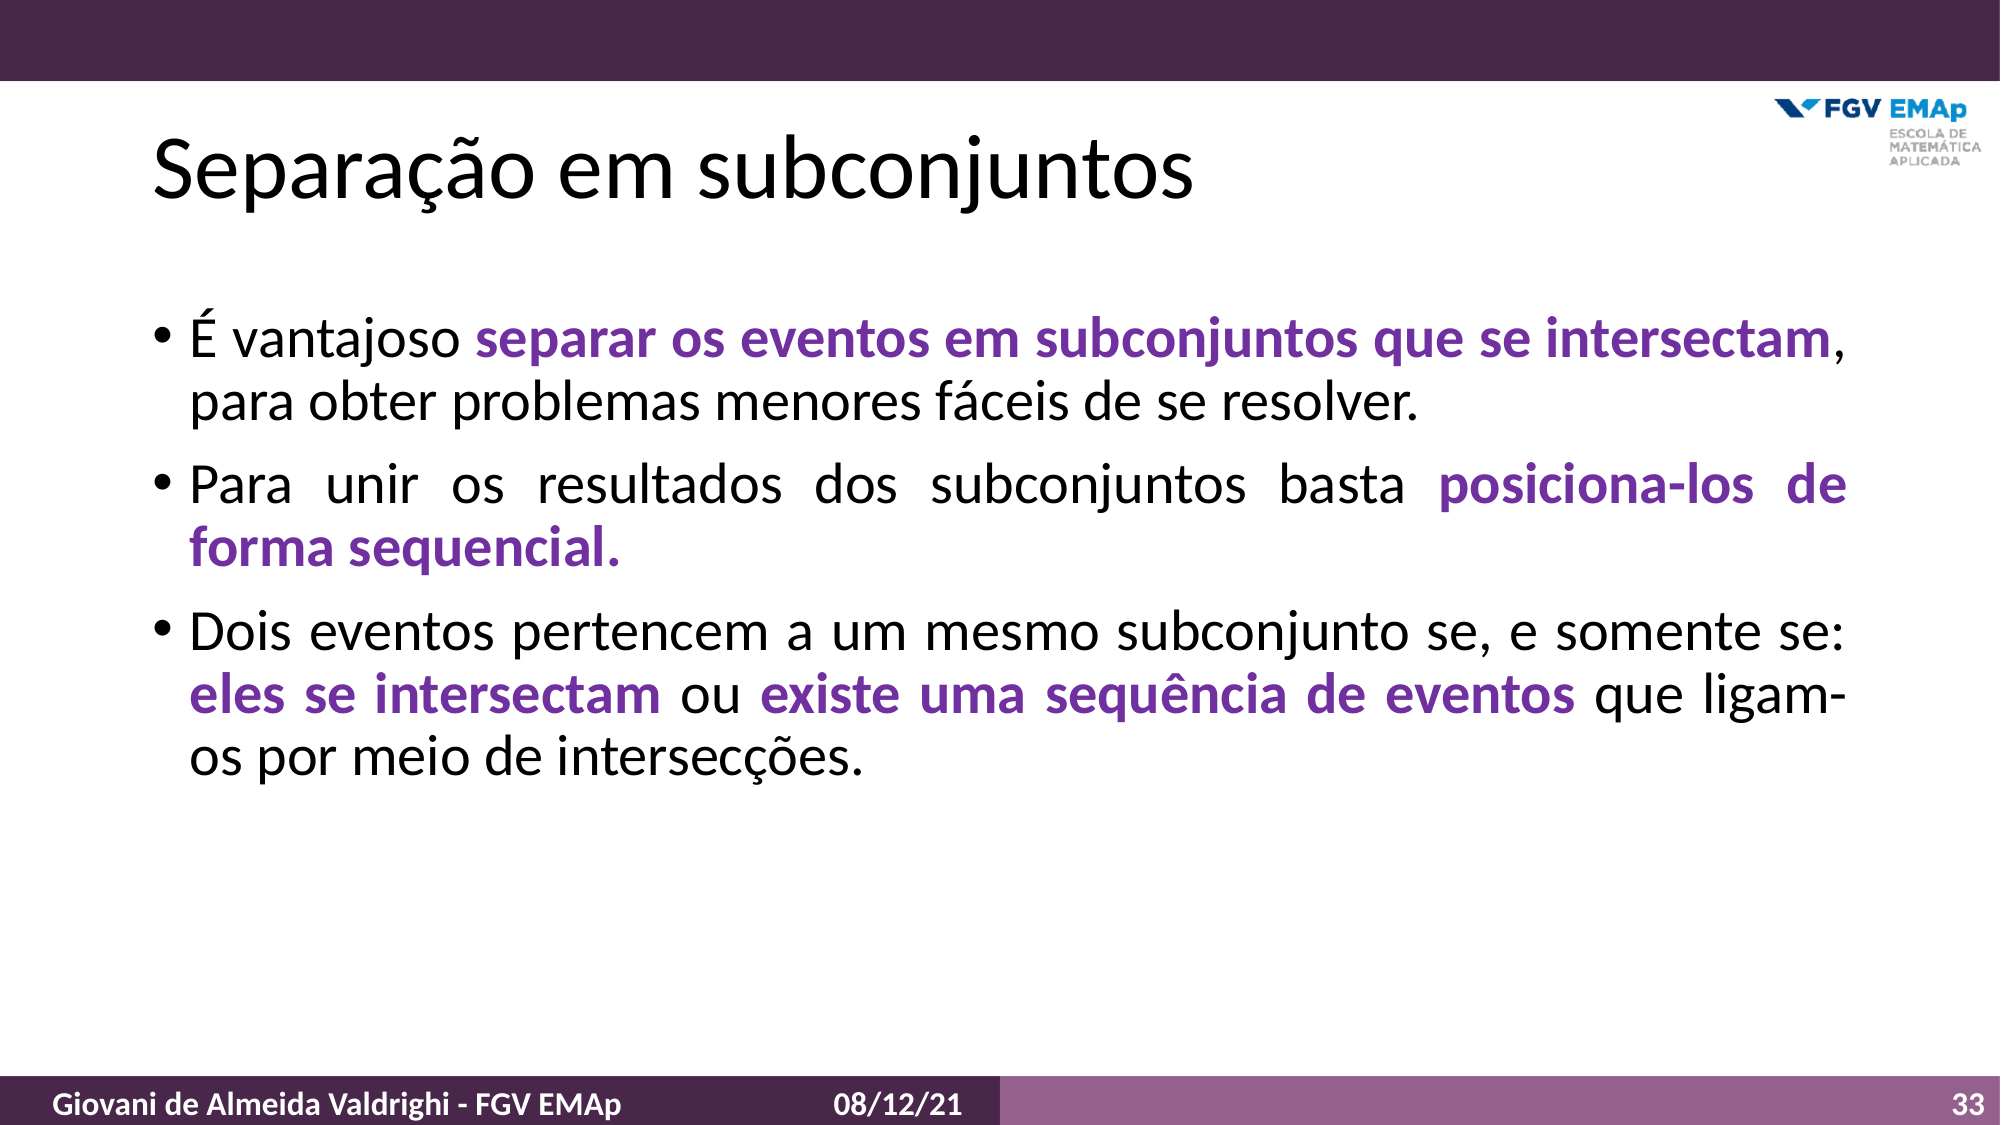

# Separação em subconjuntos
É vantajoso separar os eventos em subconjuntos que se intersectam, para obter problemas menores fáceis de se resolver.
Para unir os resultados dos subconjuntos basta posiciona-los de forma sequencial.
Dois eventos pertencem a um mesmo subconjunto se, e somente se: eles se intersectam ou existe uma sequência de eventos que ligam-os por meio de intersecções.
33
Giovani de Almeida Valdrighi - FGV EMAp
08/12/21